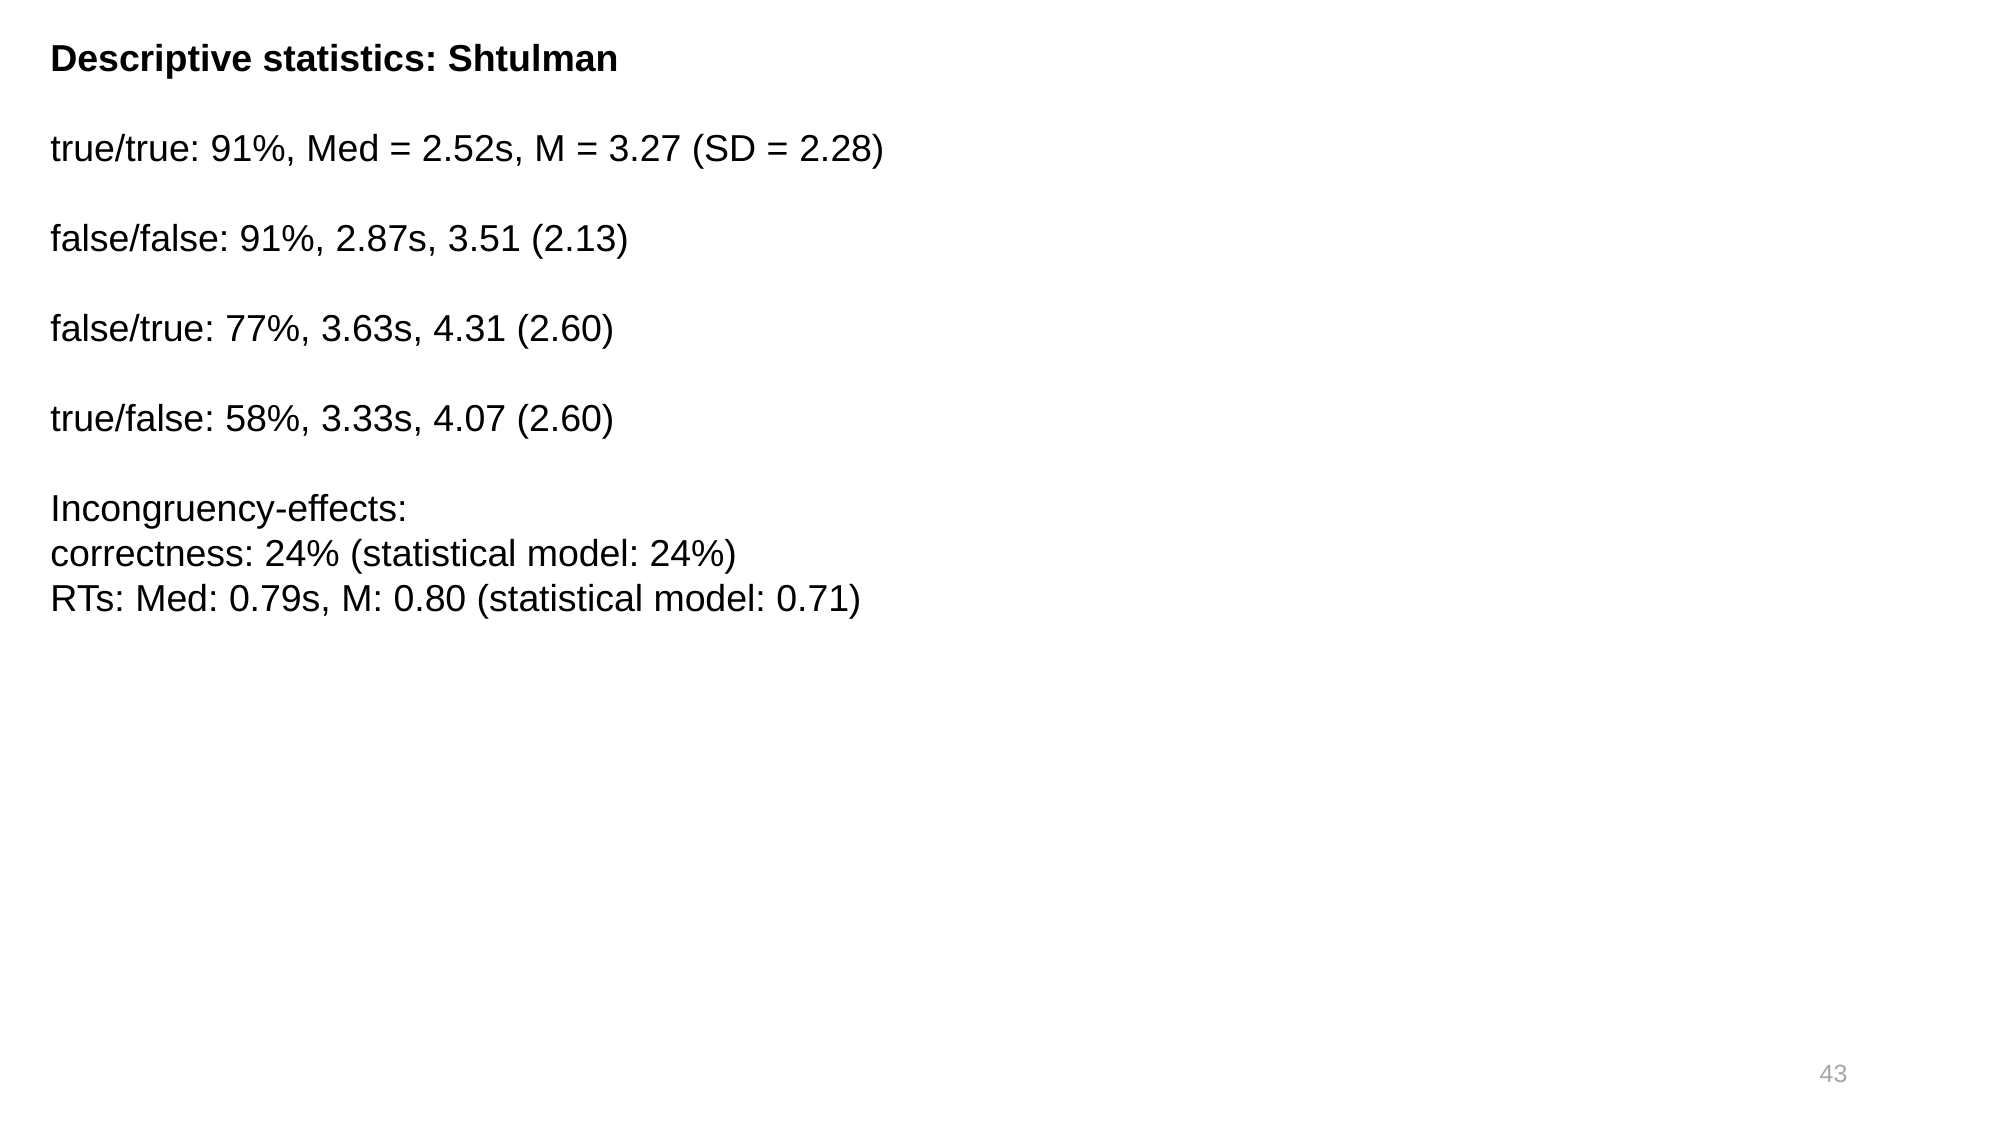

Descriptive statistics: Shtulman

true/true: 91%, Med = 2.52s, M = 3.27 (SD = 2.28)

false/false: 91%, 2.87s, 3.51 (2.13)

false/true: 77%, 3.63s, 4.31 (2.60)

true/false: 58%, 3.33s, 4.07 (2.60)

Incongruency-effects:
correctness: 24% (statistical model: 24%)
RTs: Med: 0.79s, M: 0.80 (statistical model: 0.71)

43